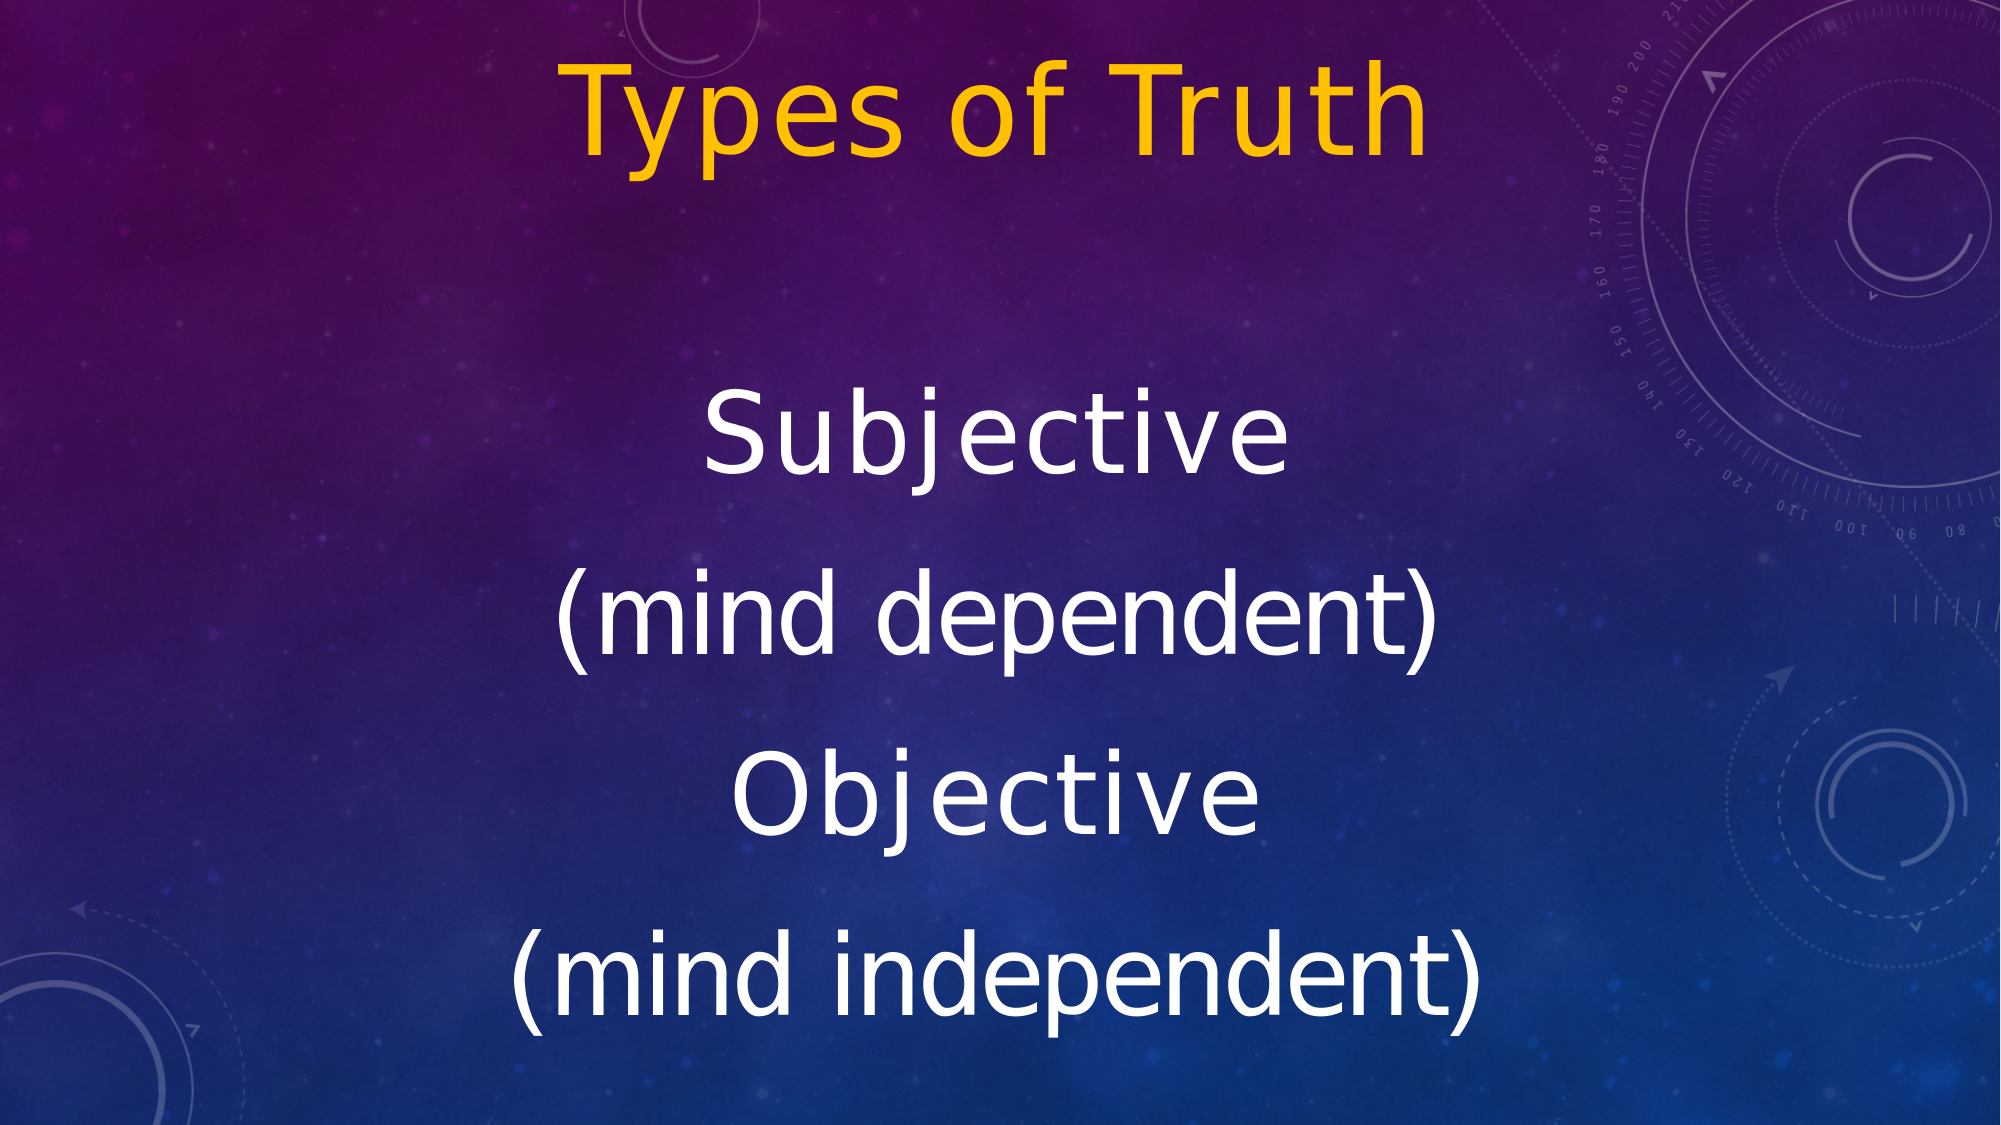

Types of Truth
Subjective
(mind dependent)
Objective
(mind independent)